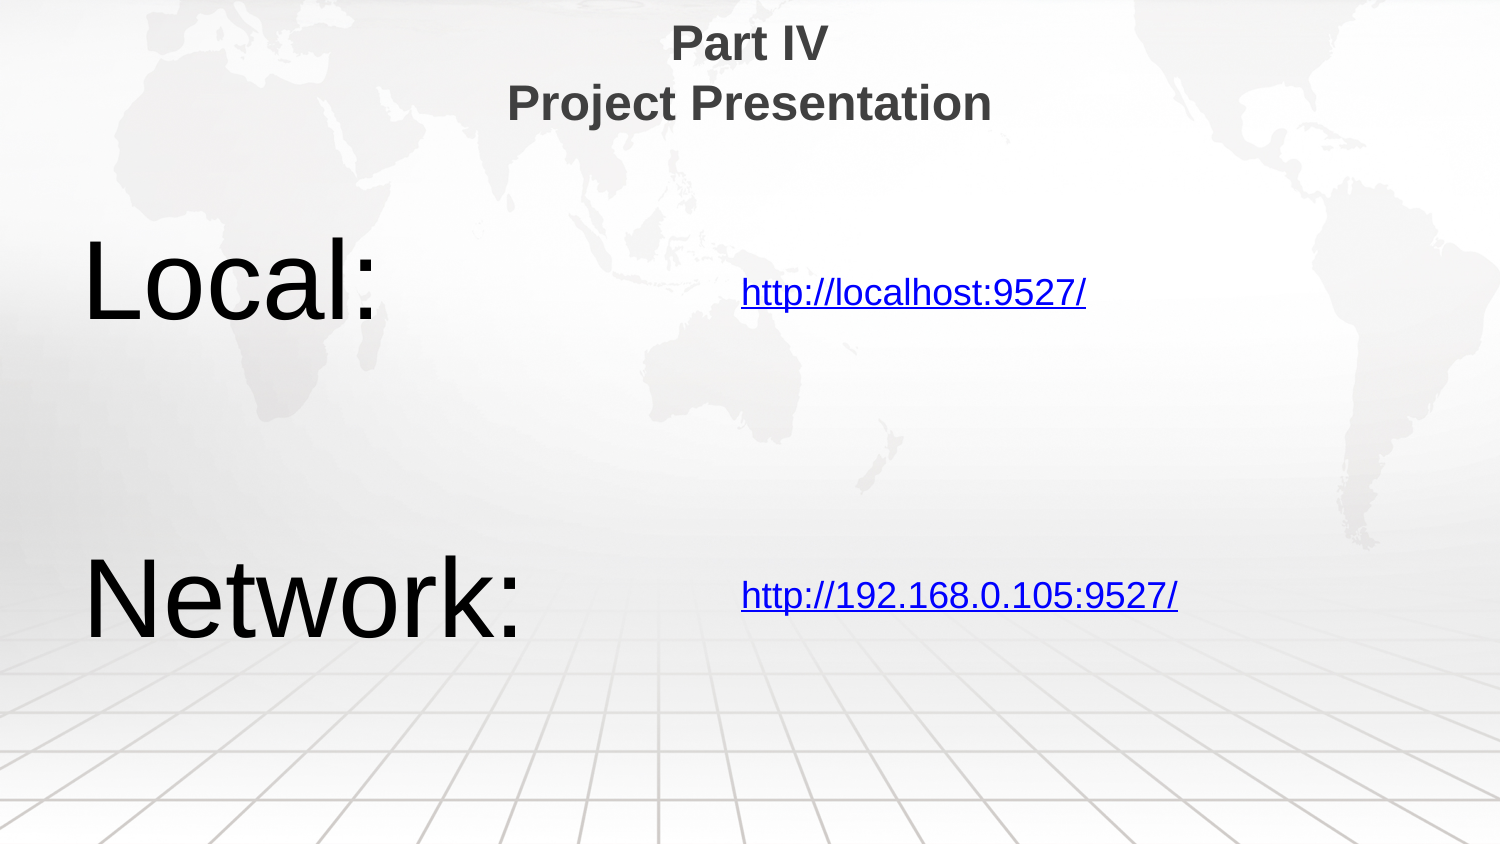

Part IV
Project Presentation
Local:
http://localhost:9527/
Network:
http://192.168.0.105:9527/